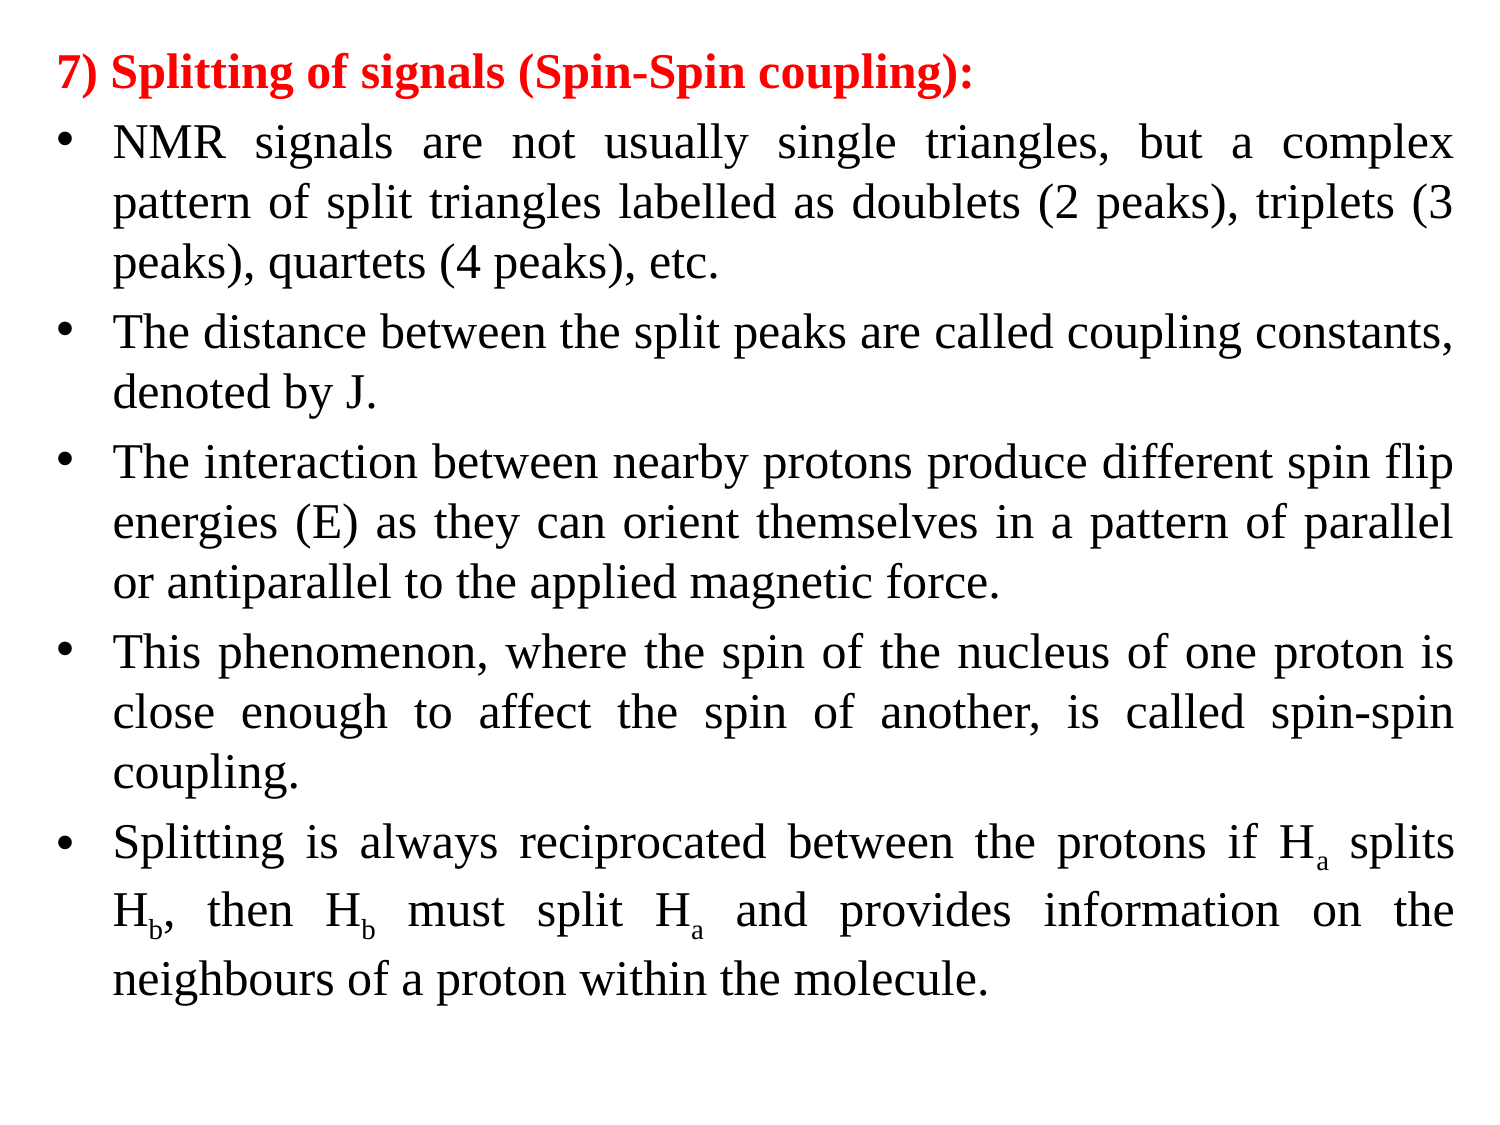

7) Splitting of signals (Spin-Spin coupling):
NMR signals are not usually single triangles, but a complex pattern of split triangles labelled as doublets (2 peaks), triplets (3 peaks), quartets (4 peaks), etc.
The distance between the split peaks are called coupling constants, denoted by J.
The interaction between nearby protons produce different spin flip energies (E) as they can orient themselves in a pattern of parallel or antiparallel to the applied magnetic force.
This phenomenon, where the spin of the nucleus of one proton is close enough to affect the spin of another, is called spin-spin coupling.
Splitting is always reciprocated between the protons if Ha splits Hb, then Hb must split Ha and provides information on the neighbours of a proton within the molecule.